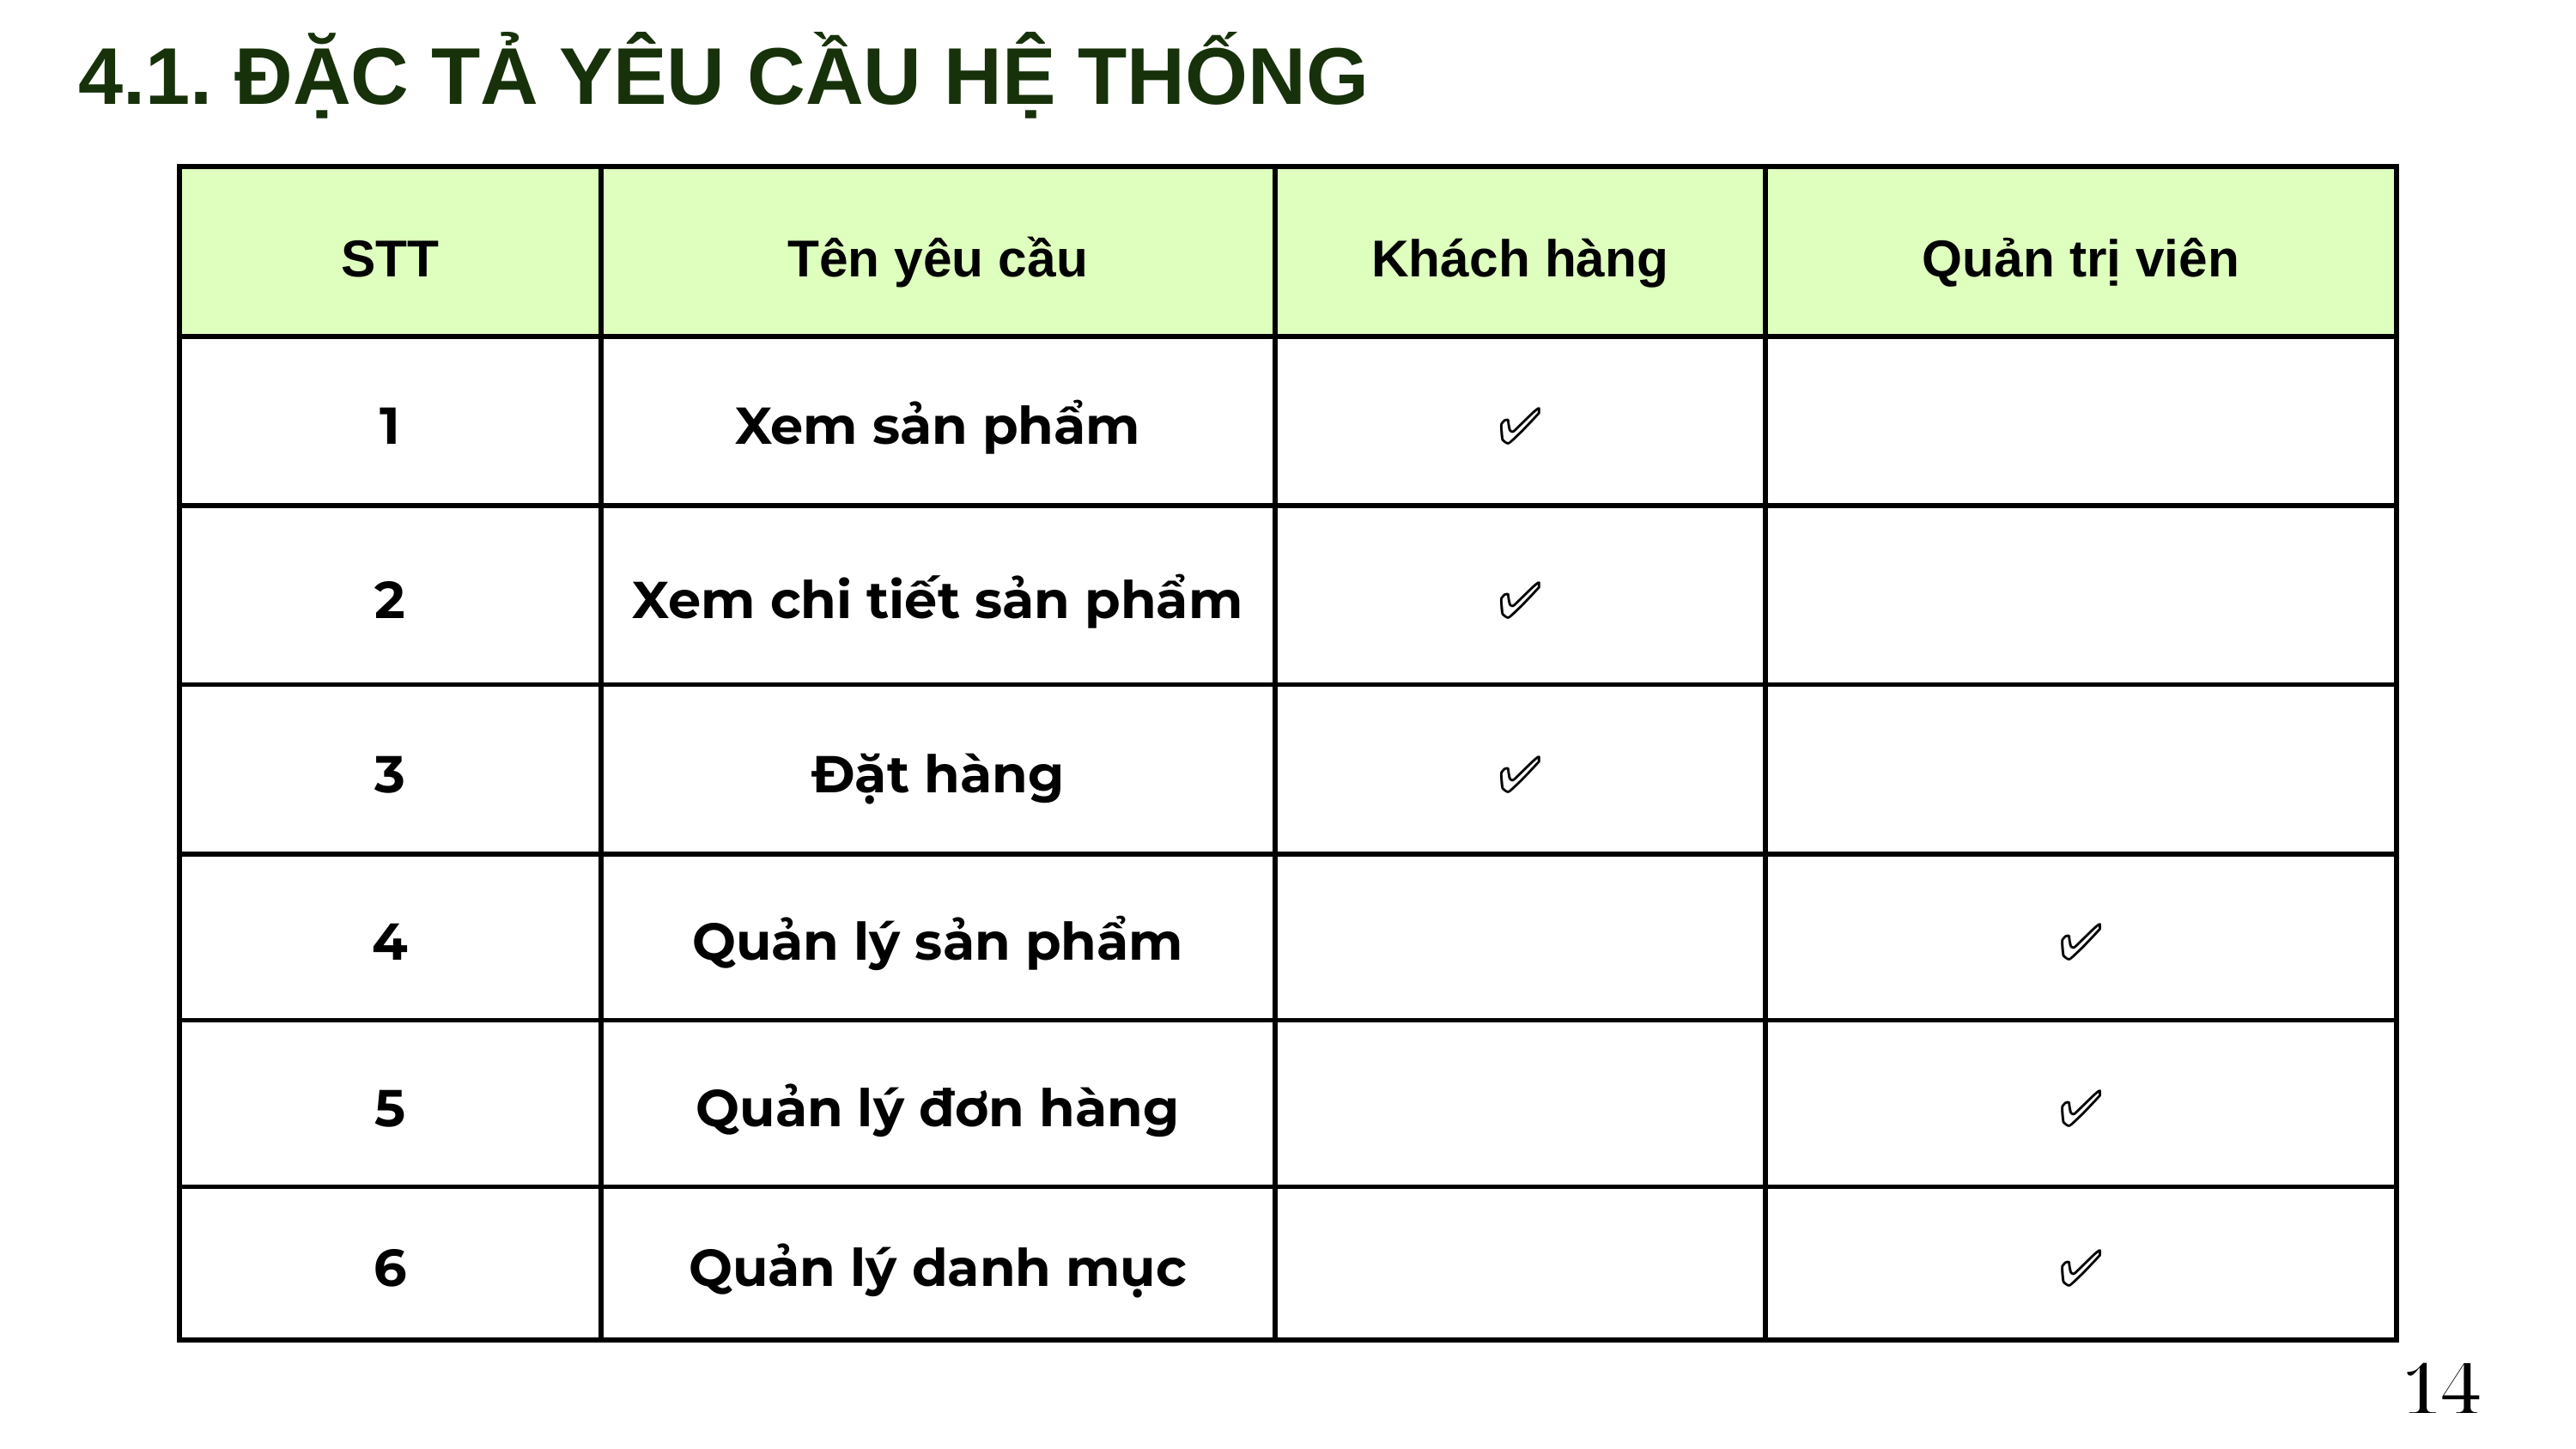

4.1. ĐẶC TẢ YÊU CẦU HỆ THỐNG
| STT | Tên yêu cầu | Khách hàng | Quản trị viên |
| --- | --- | --- | --- |
| 1 | Xem sản phẩm | ✅ |  |
| 2 | Xem chi tiết sản phẩm | ✅ |  |
| 3 | Đặt hàng | ✅ |  |
| 4 | Quản lý sản phẩm |  | ✅ |
| 5 | Quản lý đơn hàng |  | ✅ |
| 6 | Quản lý danh mục |  | ✅ |
14